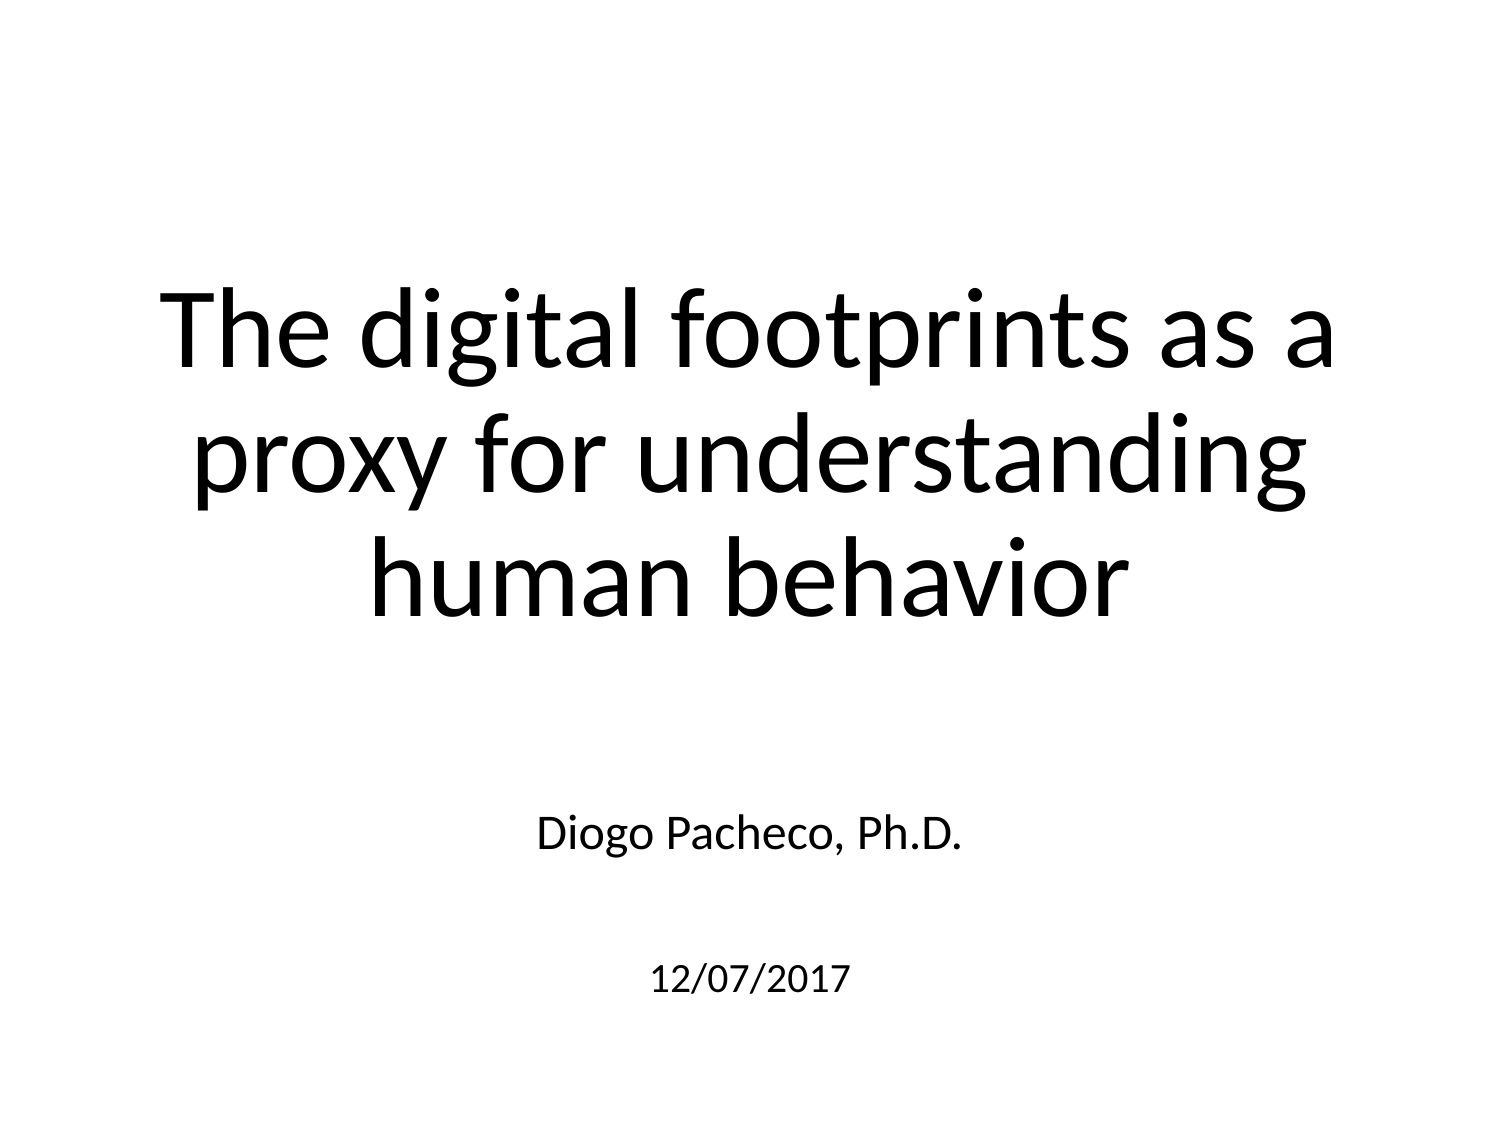

# The digital footprints as a proxy for understanding human behavior
Diogo Pacheco, Ph.D.

12/07/2017